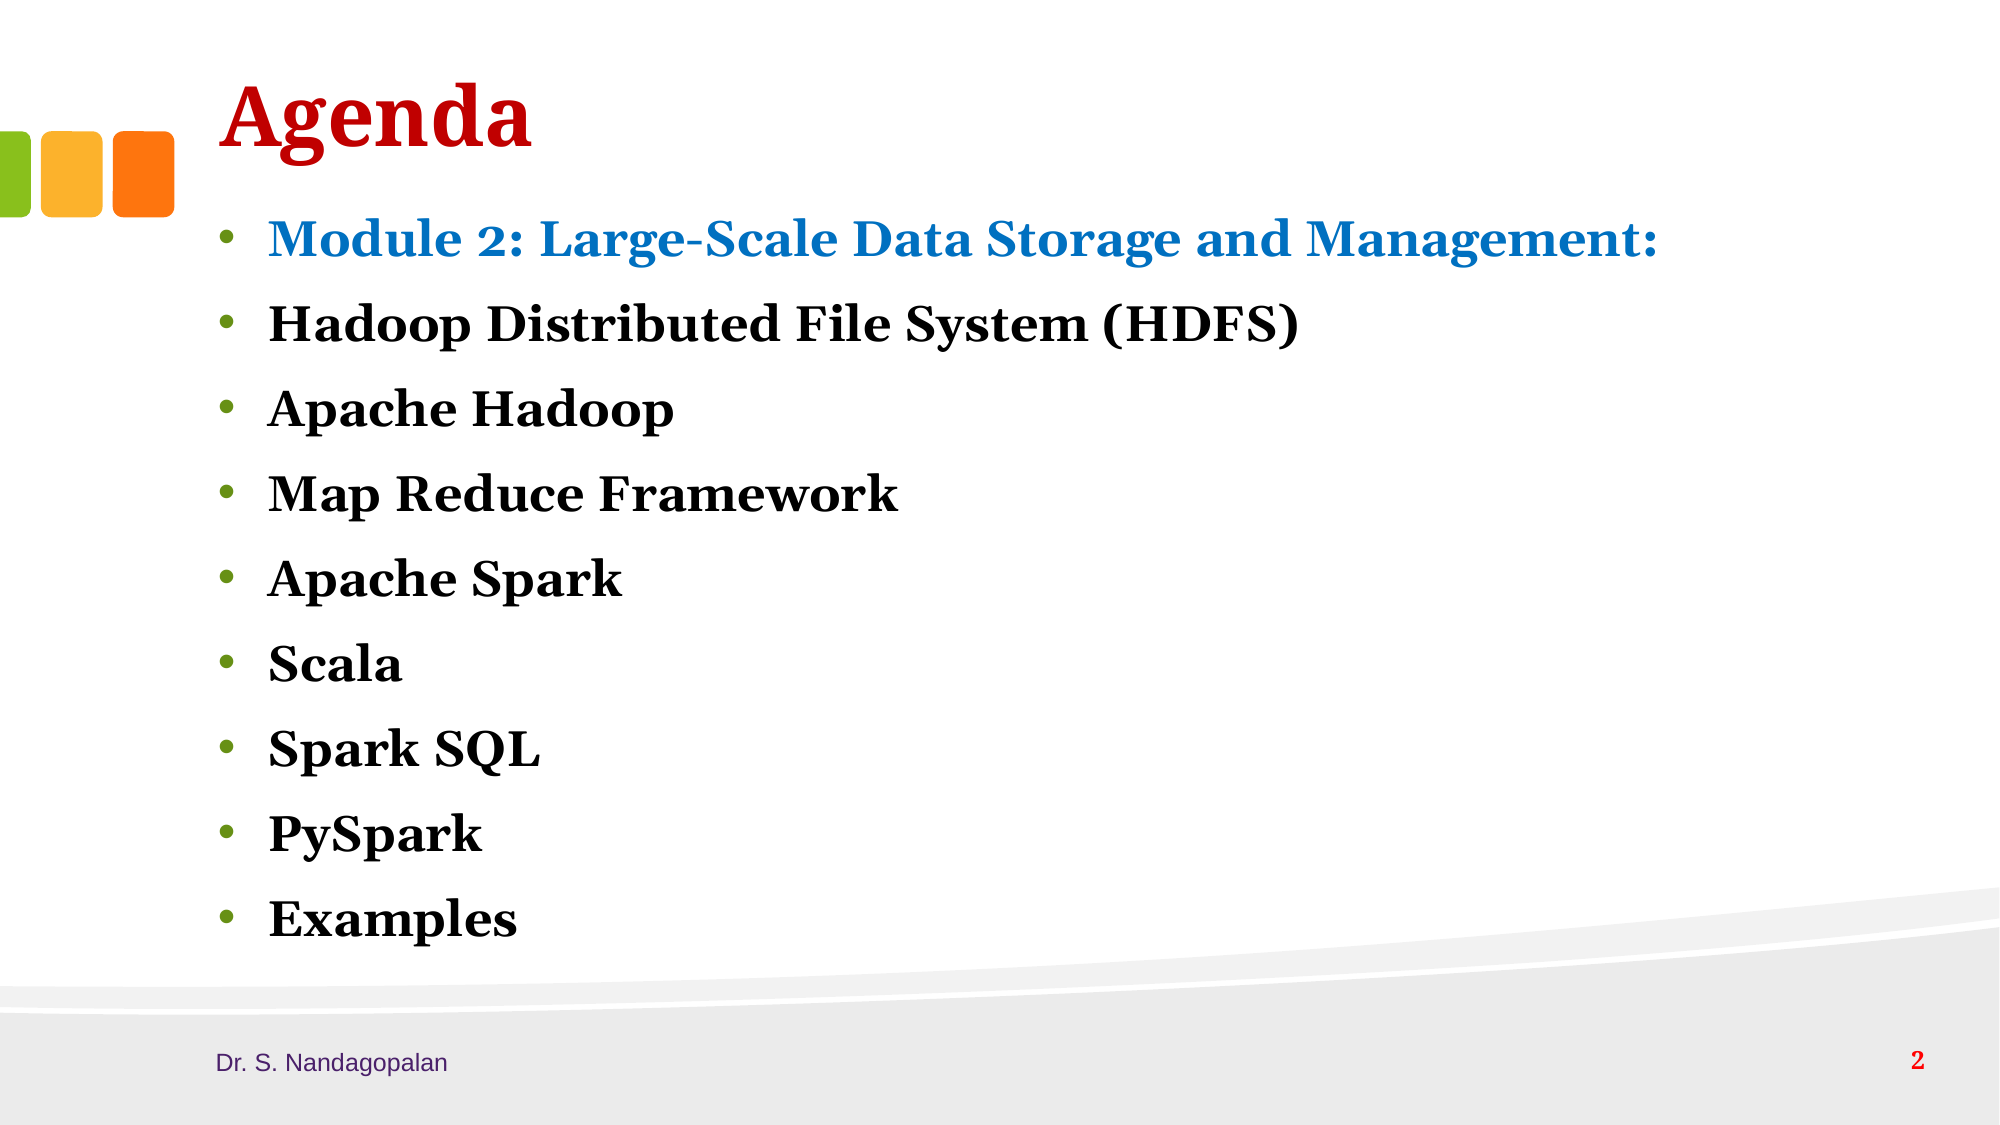

# Agenda
Module 2: Large-Scale Data Storage and Management:
Hadoop Distributed File System (HDFS)
Apache Hadoop
Map Reduce Framework
Apache Spark
Scala
Spark SQL
PySpark
Examples

Dr. S. Nandagopalan
2